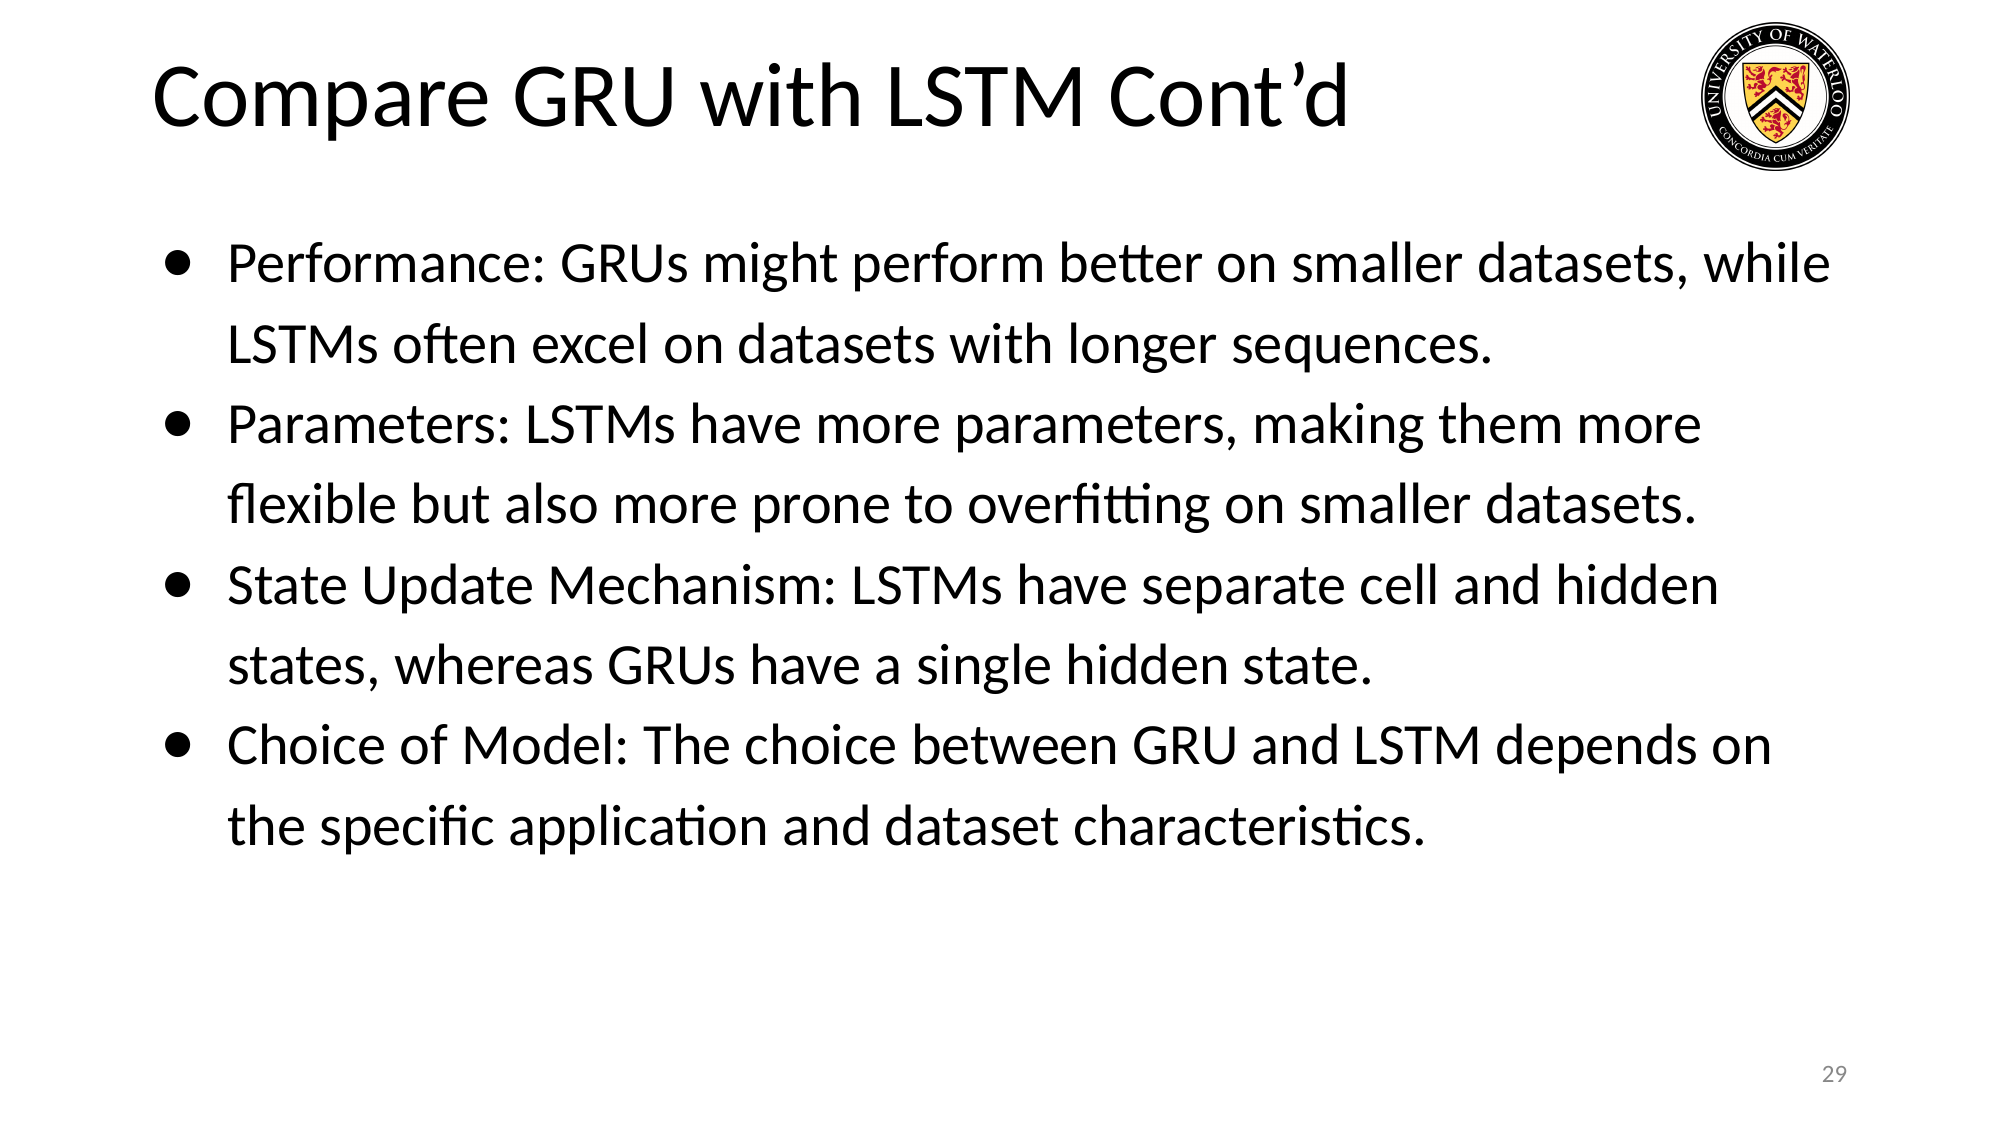

# Compare GRU with LSTM Cont’d
Performance: GRUs might perform better on smaller datasets, while LSTMs often excel on datasets with longer sequences.
Parameters: LSTMs have more parameters, making them more flexible but also more prone to overfitting on smaller datasets.
State Update Mechanism: LSTMs have separate cell and hidden states, whereas GRUs have a single hidden state.
Choice of Model: The choice between GRU and LSTM depends on the specific application and dataset characteristics.

29